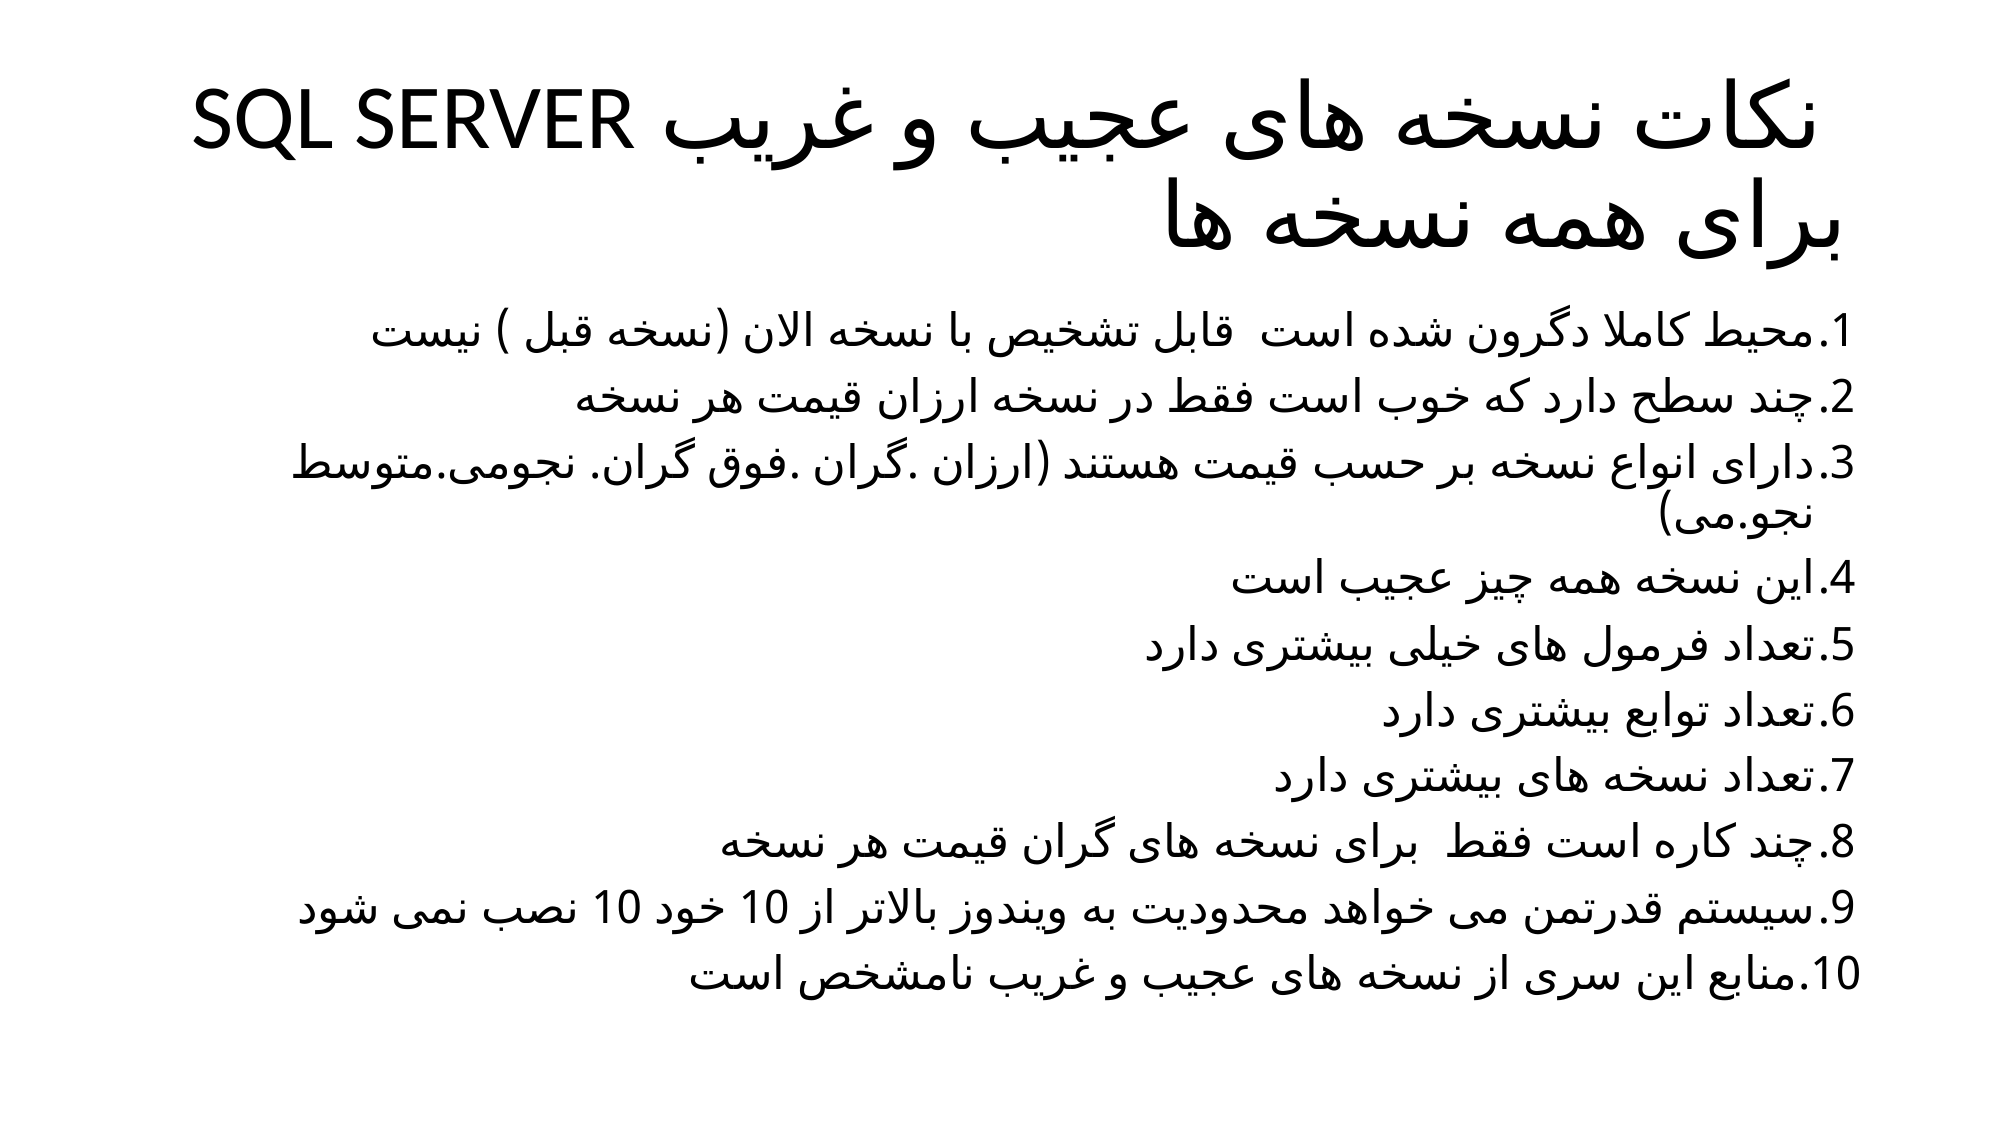

# نکات نسخه های عجیب و غریب SQL SERVER  برای همه نسخه ها
محیط کاملا دگرون شده است  قابل تشخیص با نسخه الان (نسخه قبل ) نیست
چند سطح دارد که خوب است فقط در نسخه ارزان قیمت هر نسخه
دارای انواع نسخه بر حسب قیمت هستند (ارزان .گران .فوق گران. نجومی.متوسط نجو.می)
این نسخه همه چیز عجیب است
تعداد فرمول های خیلی بیشتری دارد
تعداد توابع بیشتری دارد
تعداد نسخه های بیشتری دارد
چند کاره است فقط  برای نسخه های گران قیمت هر نسخه
سیستم قدرتمن می خواهد محدودیت به ویندوز بالاتر از 10 خود 10 نصب نمی شود
منابع این سری از نسخه های عجیب و غریب نامشخص است